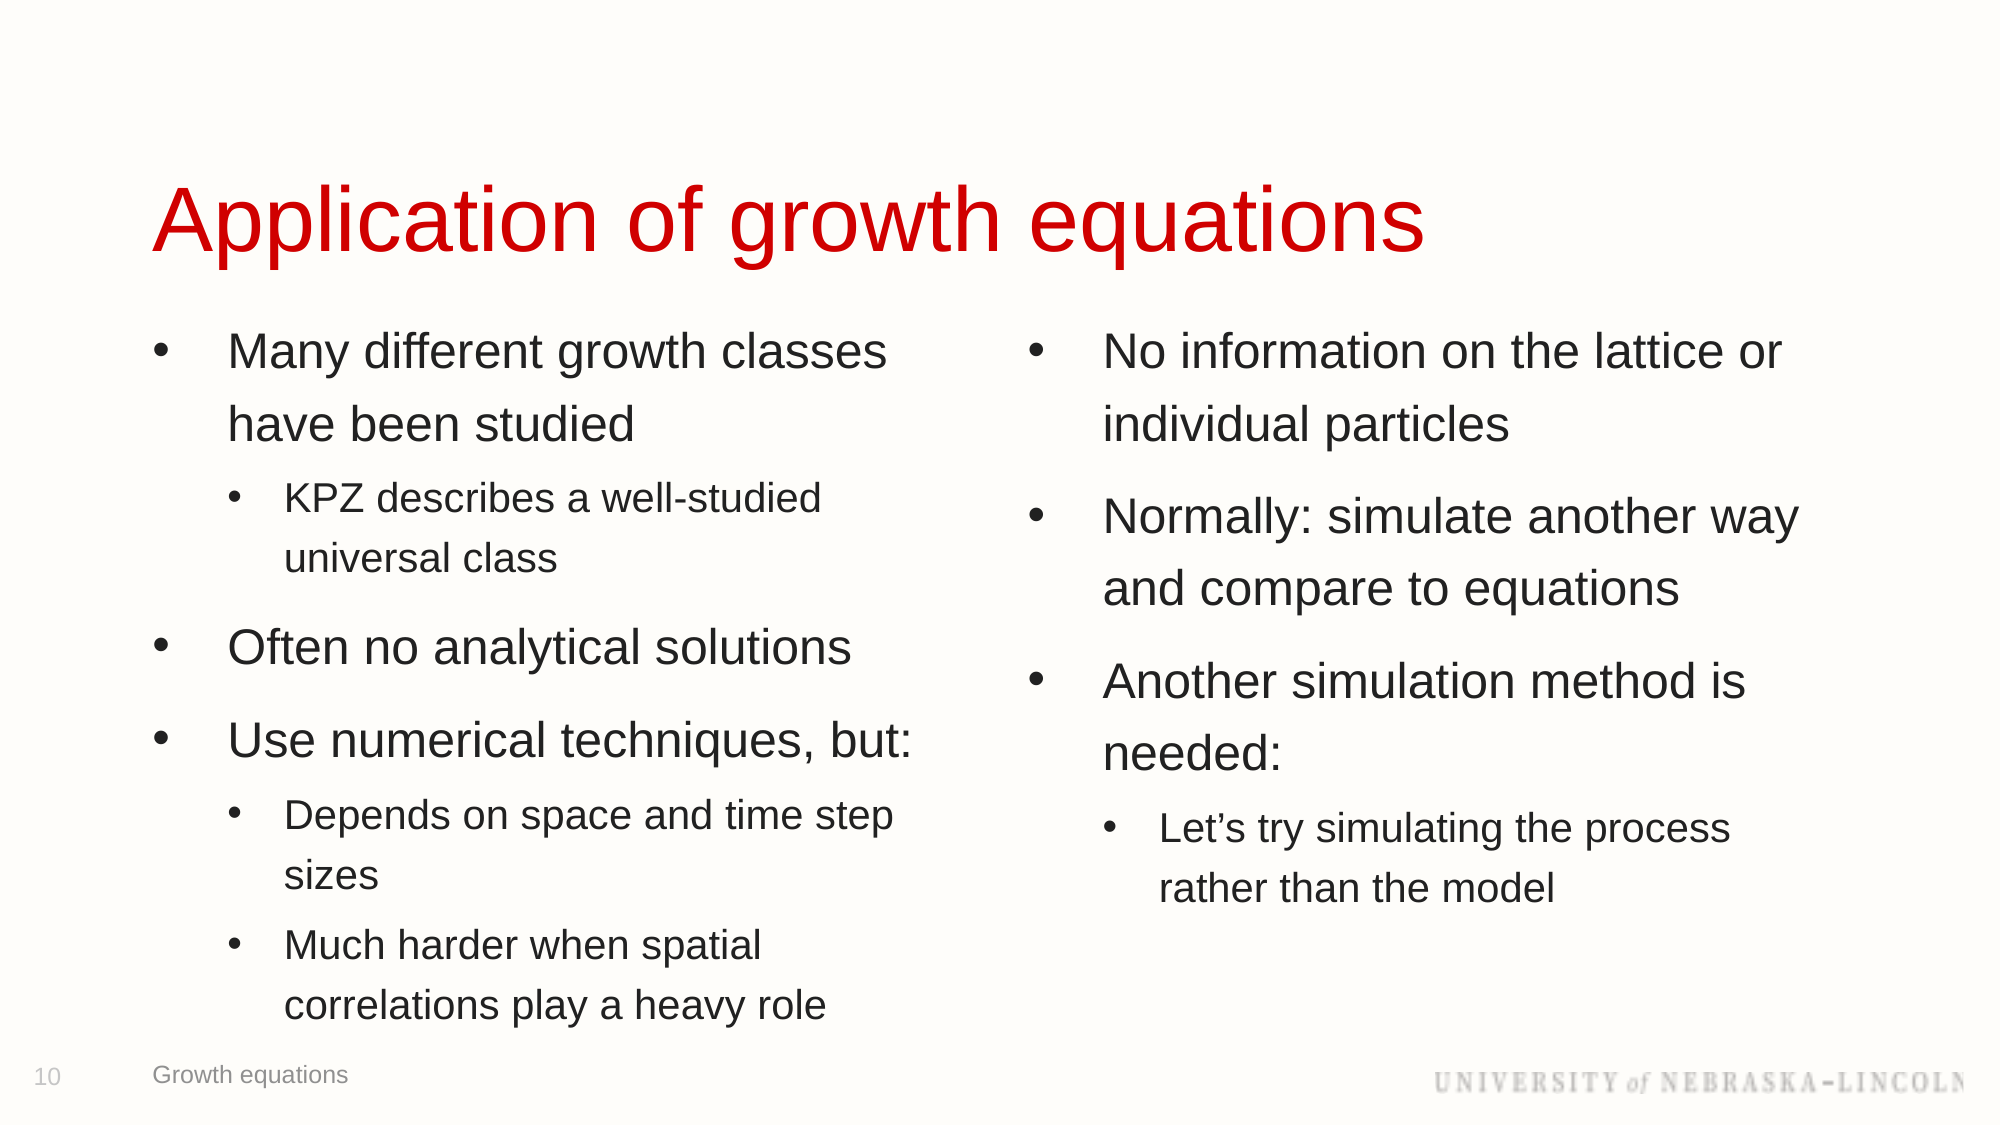

# Application of growth equations
Many different growth classes have been studied
KPZ describes a well-studied universal class
Often no analytical solutions
Use numerical techniques, but:
Depends on space and time step sizes
Much harder when spatial correlations play a heavy role

No information on the lattice or individual particles
Normally: simulate another way and compare to equations
Another simulation method is needed:
Let’s try simulating the process rather than the model
10
Growth equations